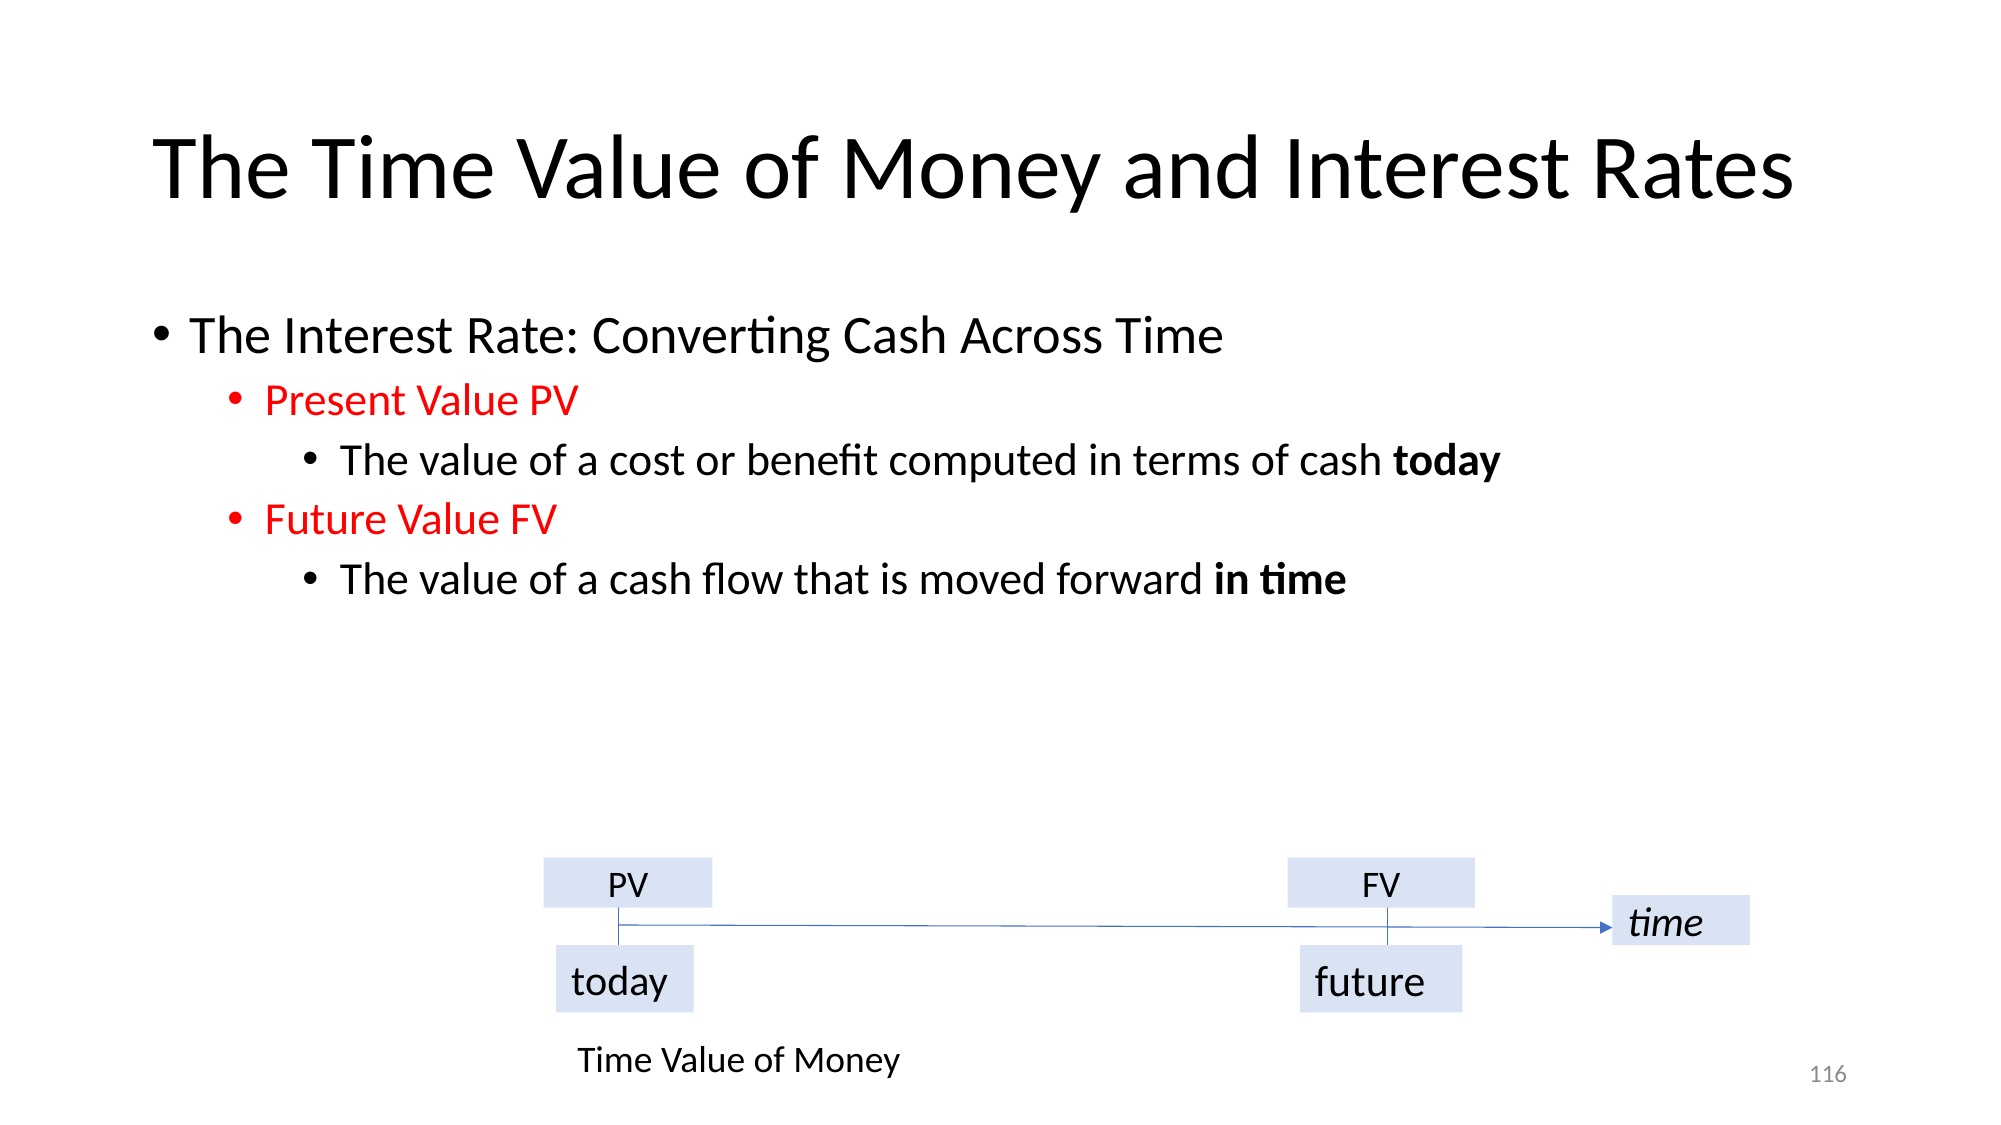

# The Time Value of Money and Interest Rates
The Interest Rate: Converting Cash Across Time
Present Value PV
The value of a cost or benefit computed in terms of cash today
Future Value FV
The value of a cash flow that is moved forward in time
PV
FV
time
today
future
Time Value of Money
116